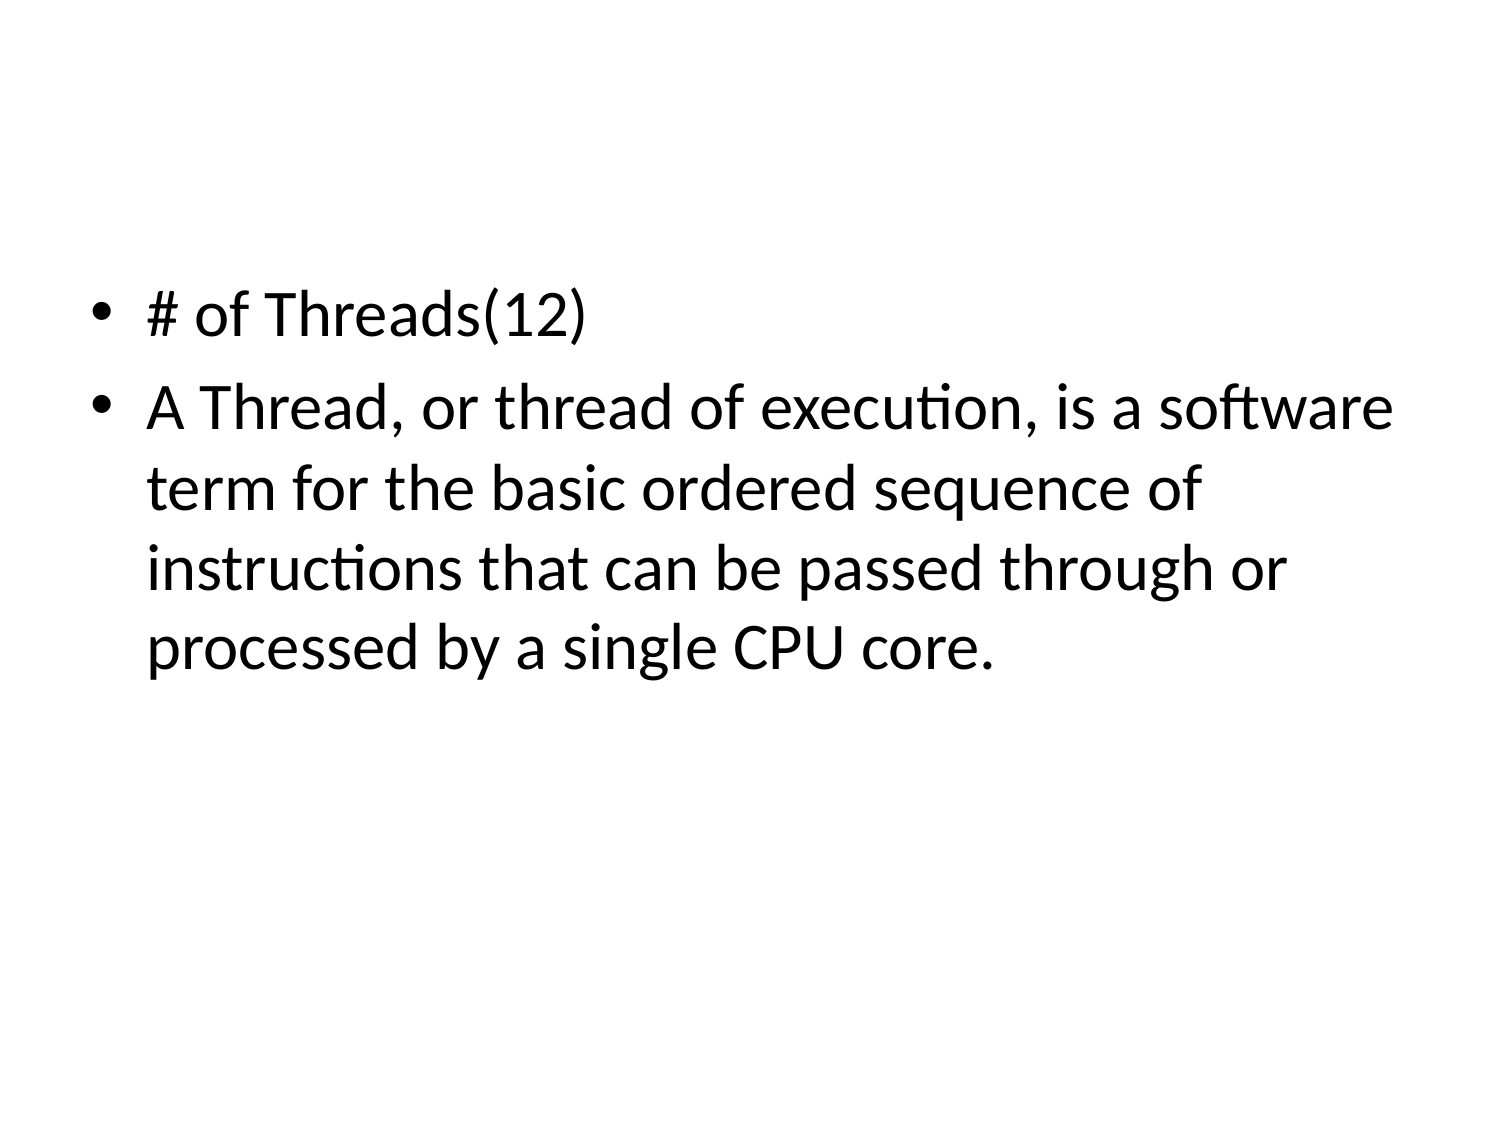

#
# of Threads(12)
A Thread, or thread of execution, is a software term for the basic ordered sequence of instructions that can be passed through or processed by a single CPU core.